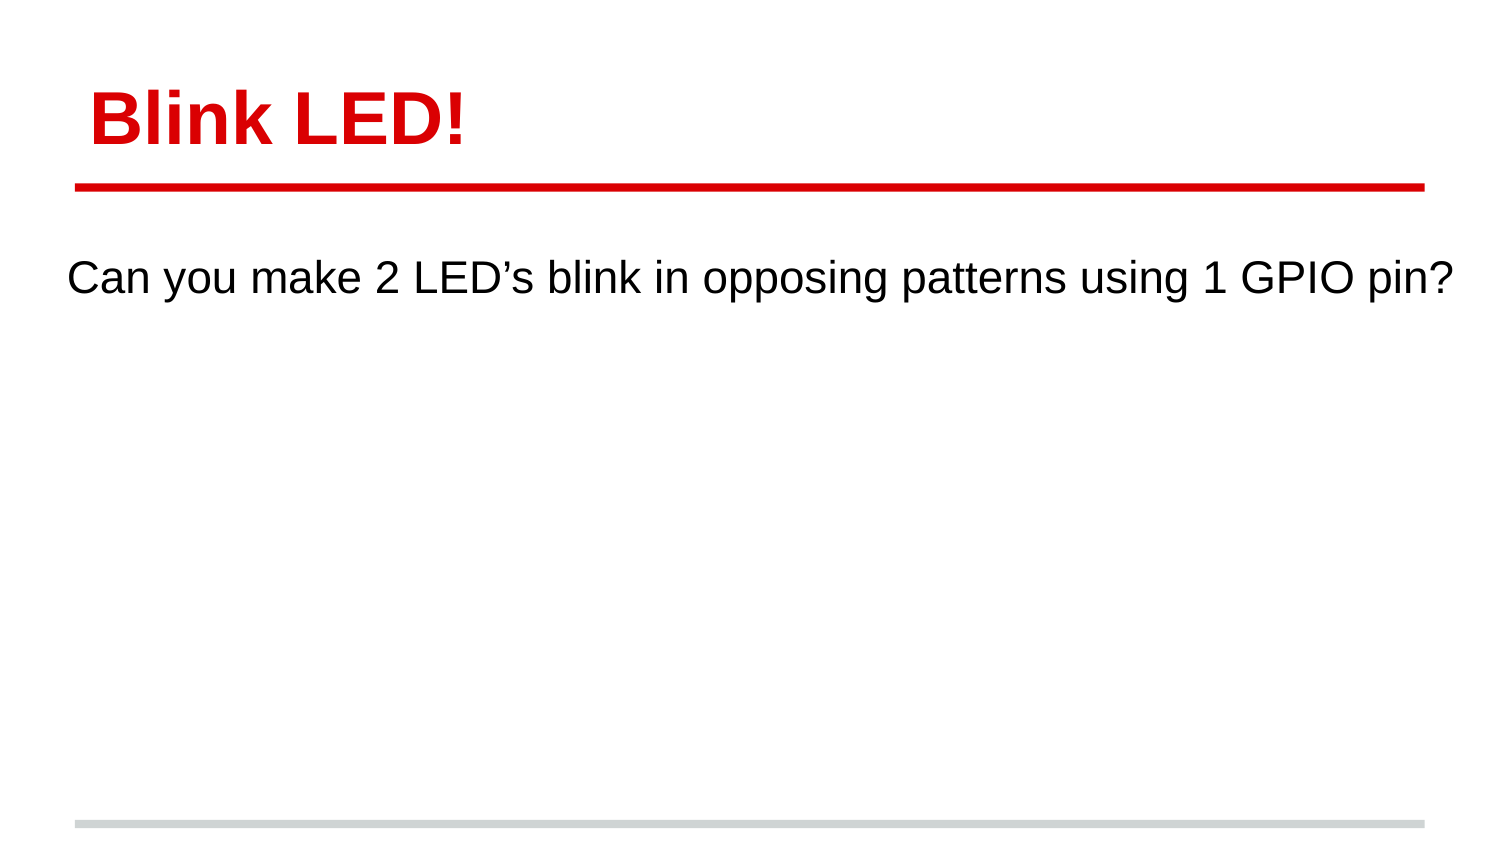

Blink LED!

Can you make 2 LED’s blink in opposing patterns using 1 GPIO pin?